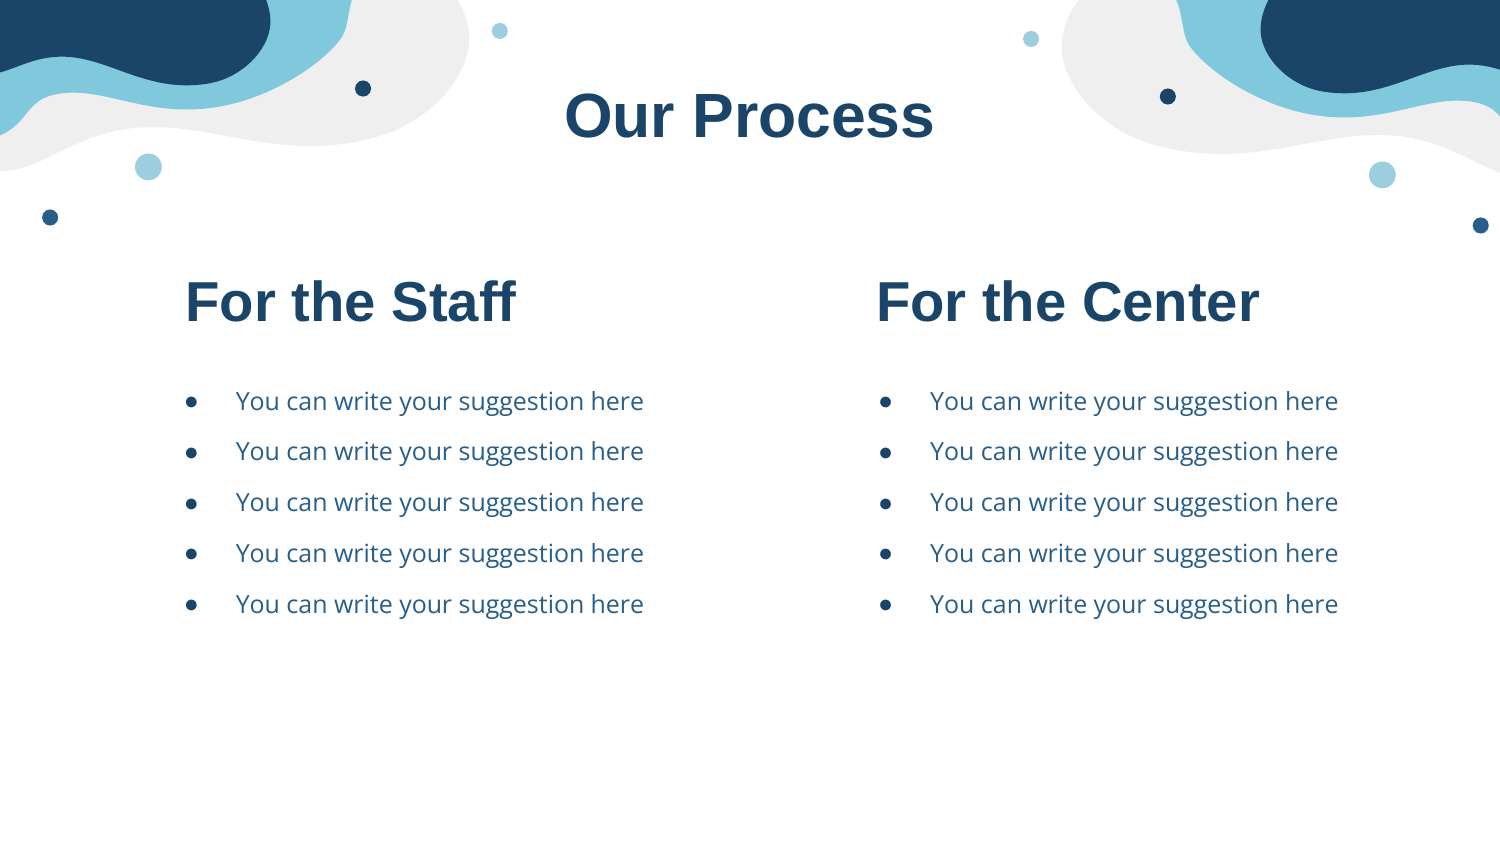

# Our Process
For the Staff
For the Center
You can write your suggestion here
You can write your suggestion here
You can write your suggestion here
You can write your suggestion here
You can write your suggestion here
You can write your suggestion here
You can write your suggestion here
You can write your suggestion here
You can write your suggestion here
You can write your suggestion here